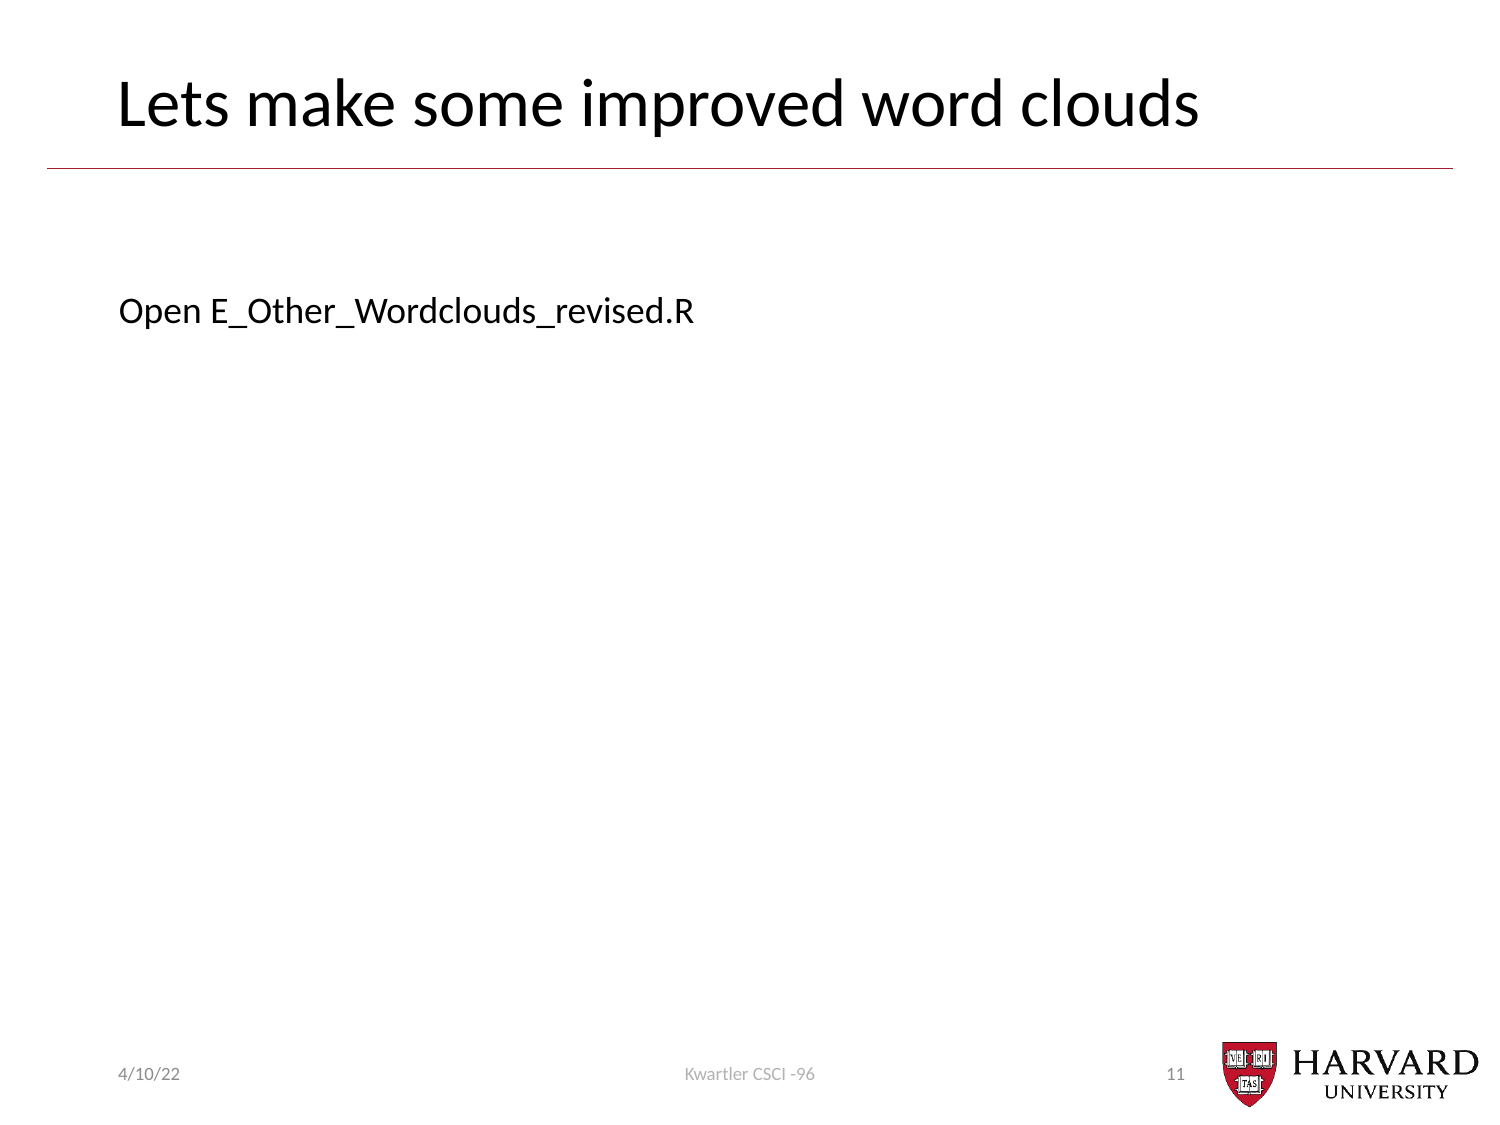

# Lets make some improved word clouds
Open E_Other_Wordclouds_revised.R
4/10/22
Kwartler CSCI -96
11